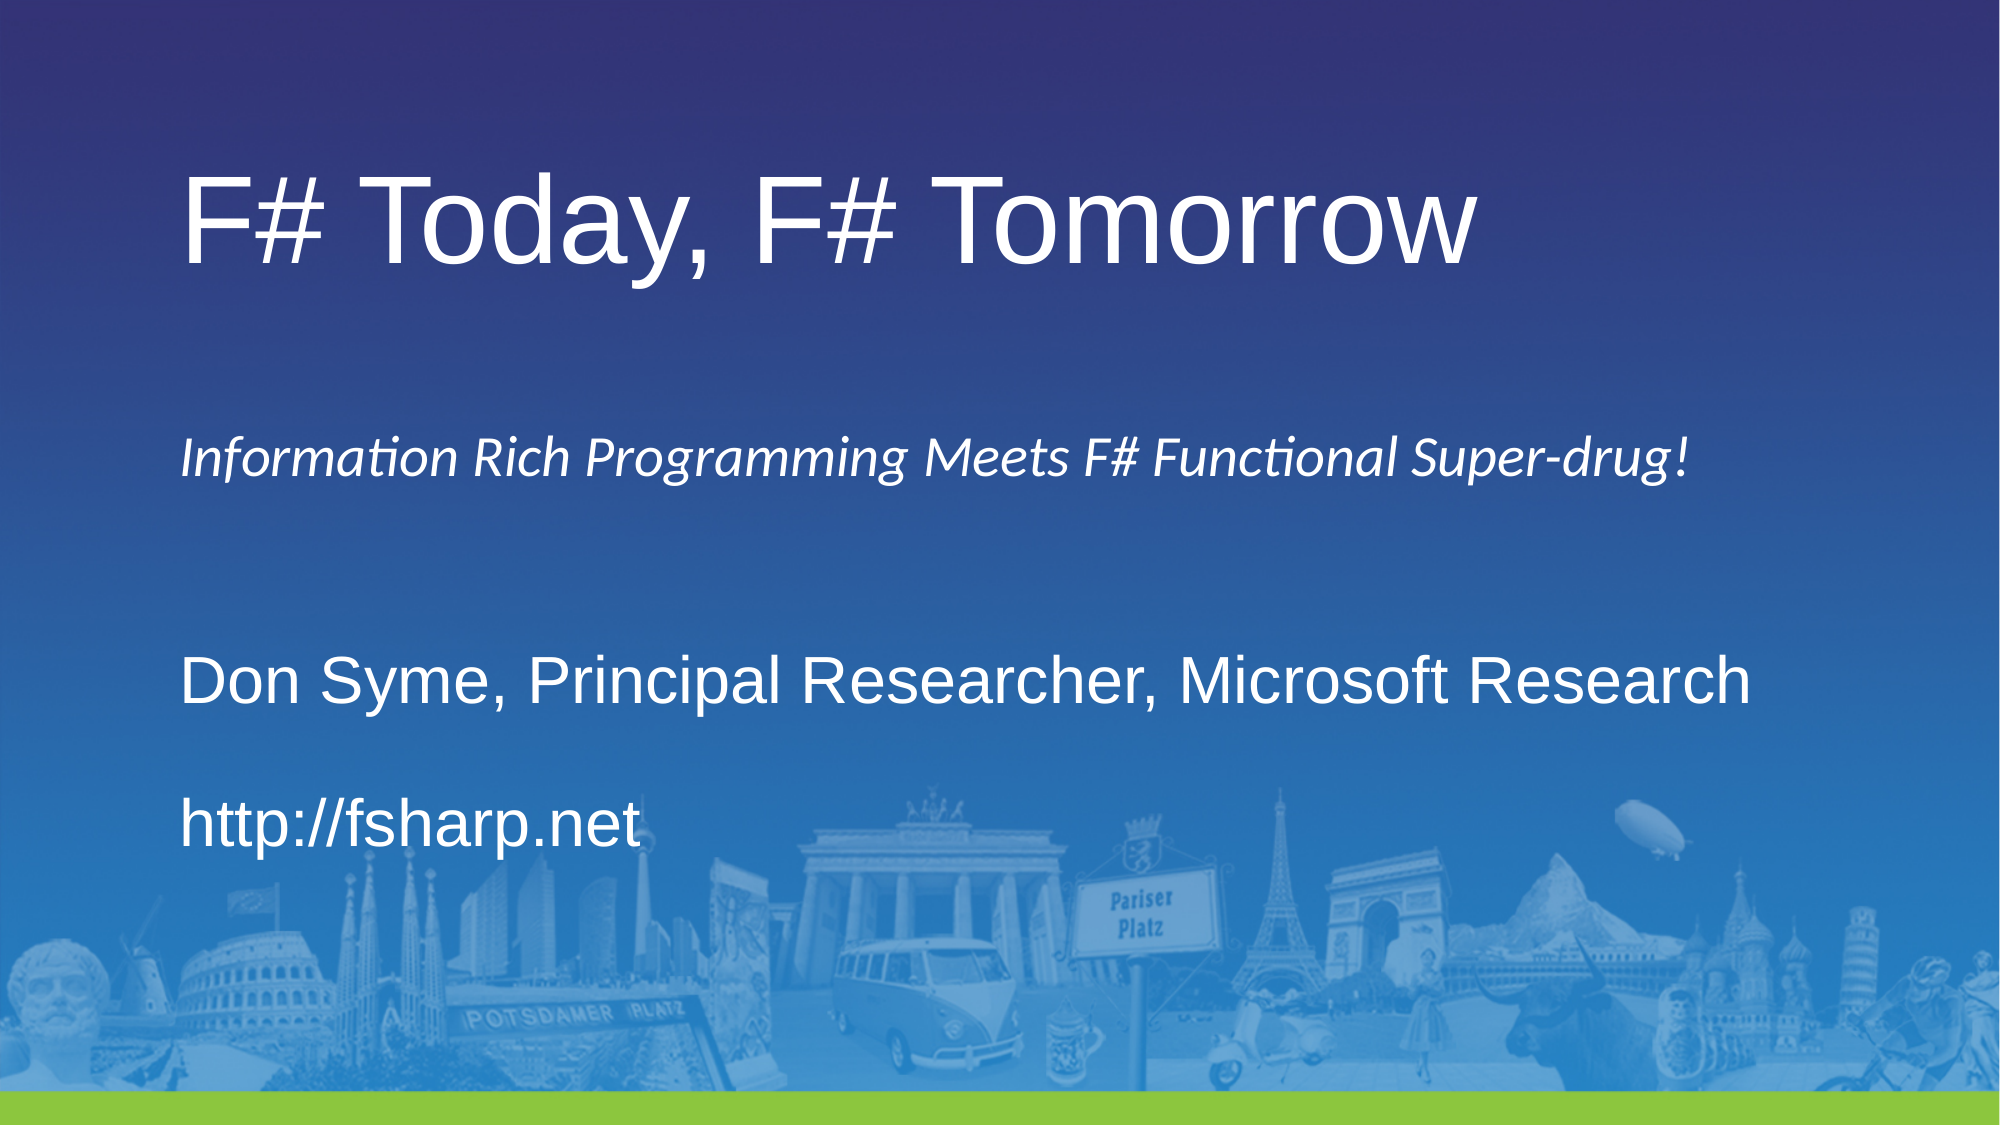

# F# Today, F# Tomorrow Information Rich Programming Meets F# Functional Super-drug!
Don Syme, Principal Researcher, Microsoft Research

http://fsharp.net